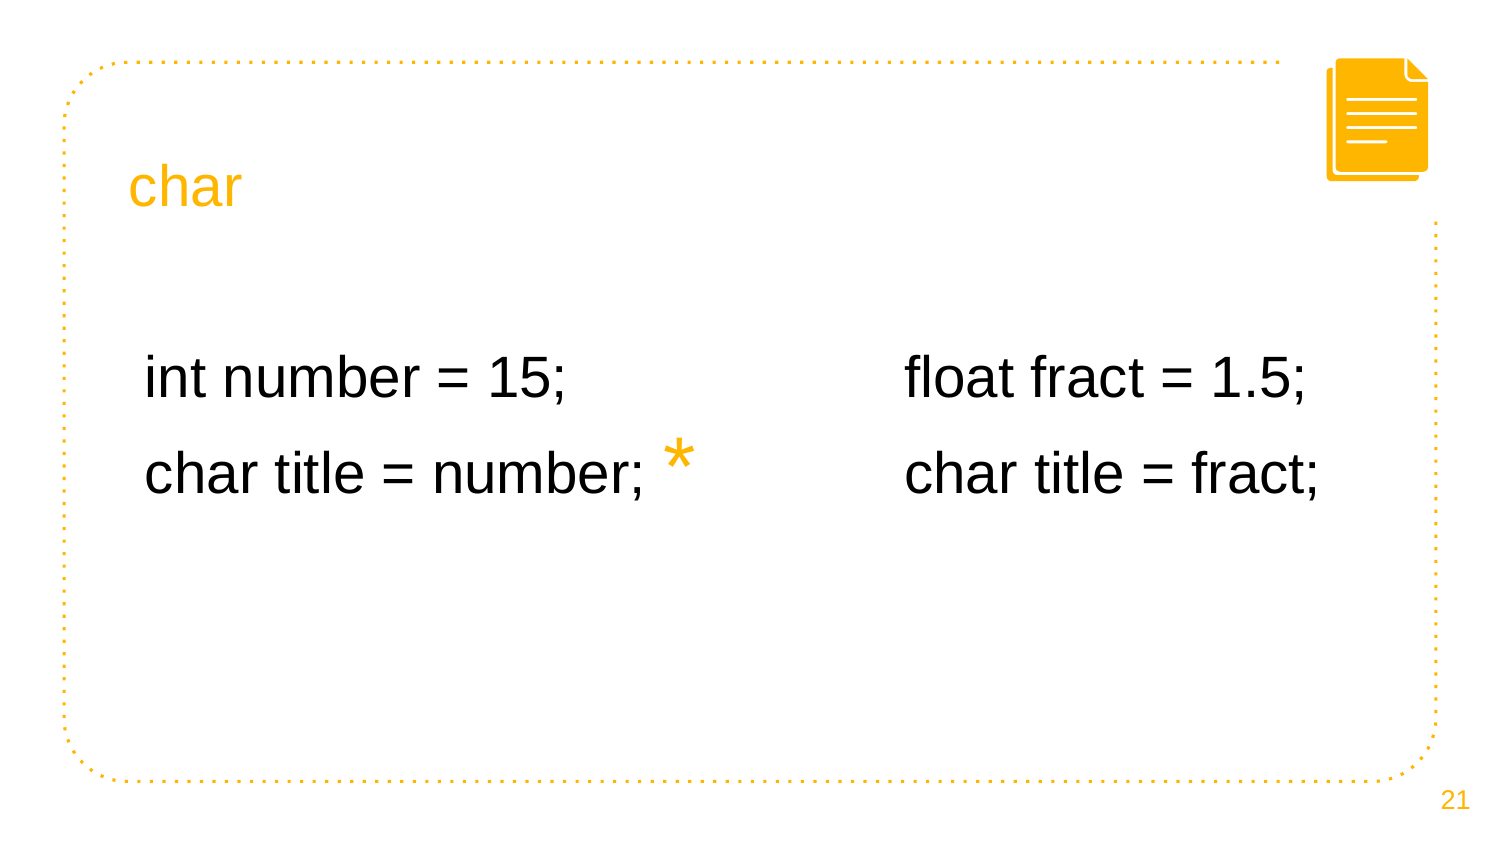

# char
int number = 15;
char title = number;
float fract = 1.5;
char title = fract;
*
21